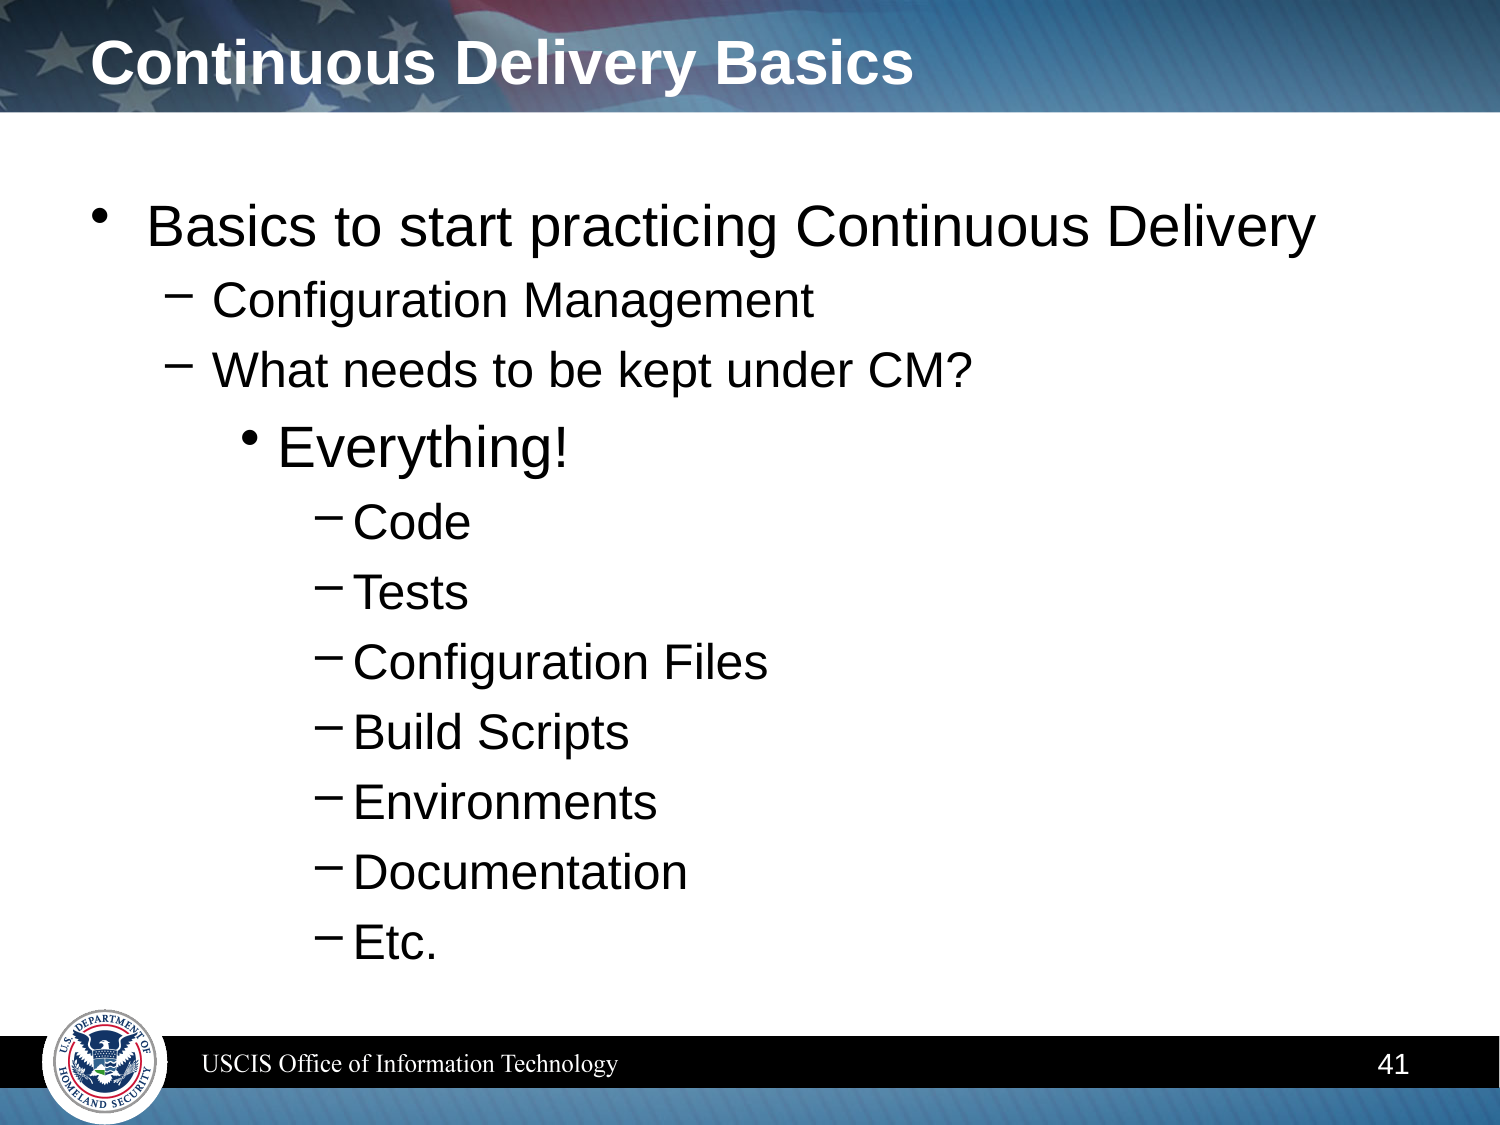

# Continuous Delivery Basics
Basics to start practicing Continuous Delivery
Configuration Management
What needs to be kept under CM?
Everything!
Code
Tests
Configuration Files
Build Scripts
Environments
Documentation
Etc.
41